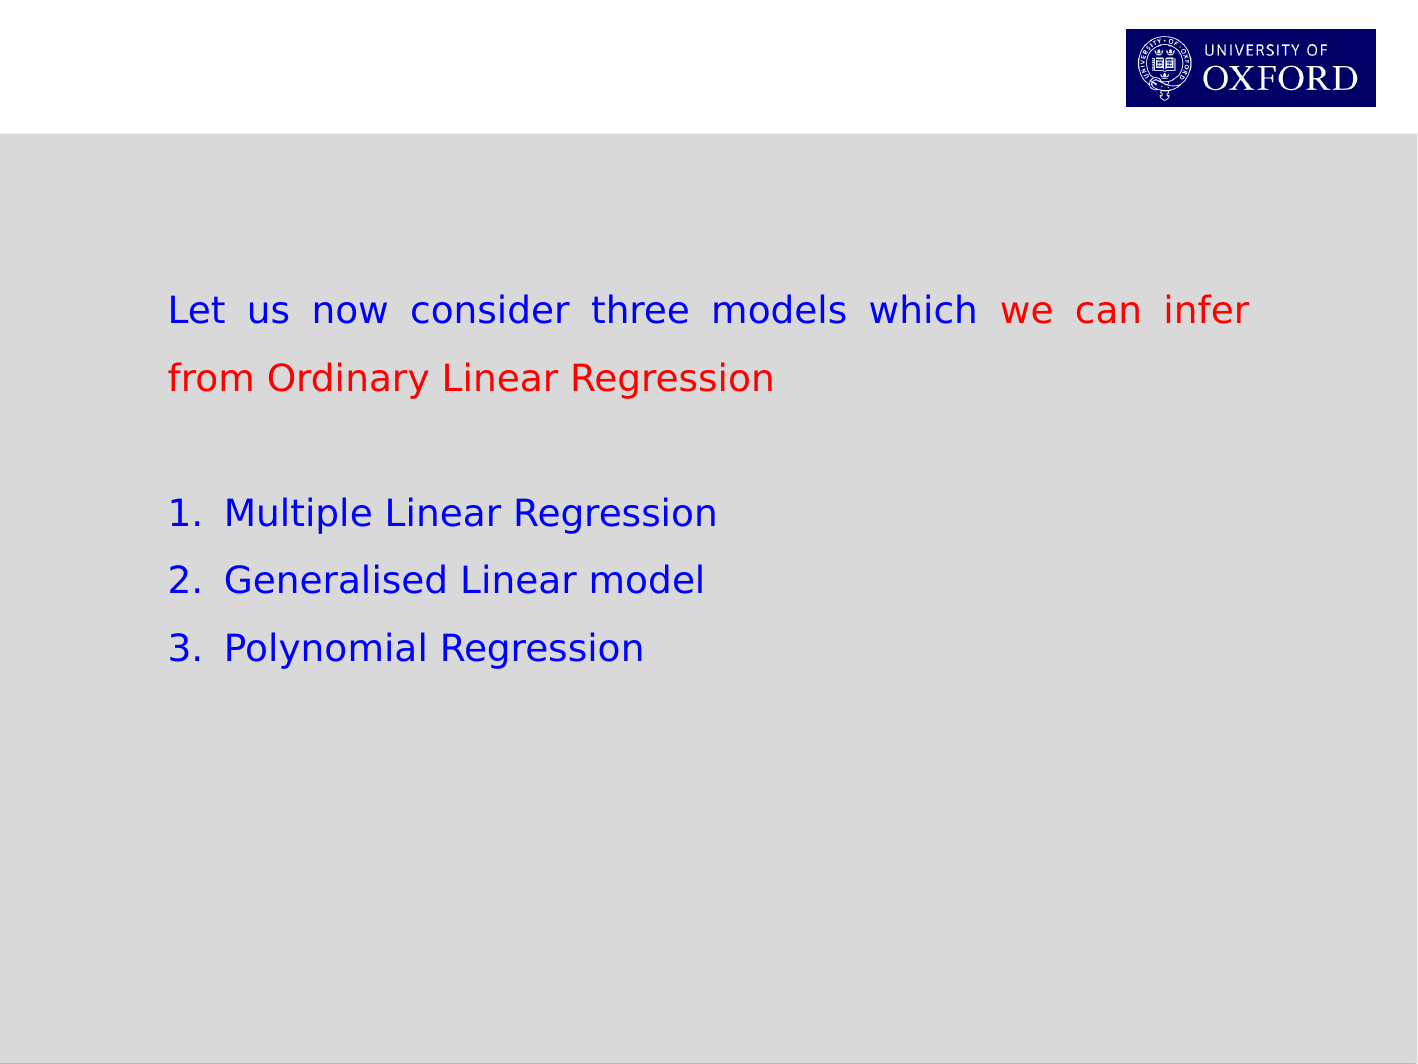

Let us now consider three models which we can infer from Ordinary Linear Regression

Multiple Linear Regression
Generalised Linear model
Polynomial Regression